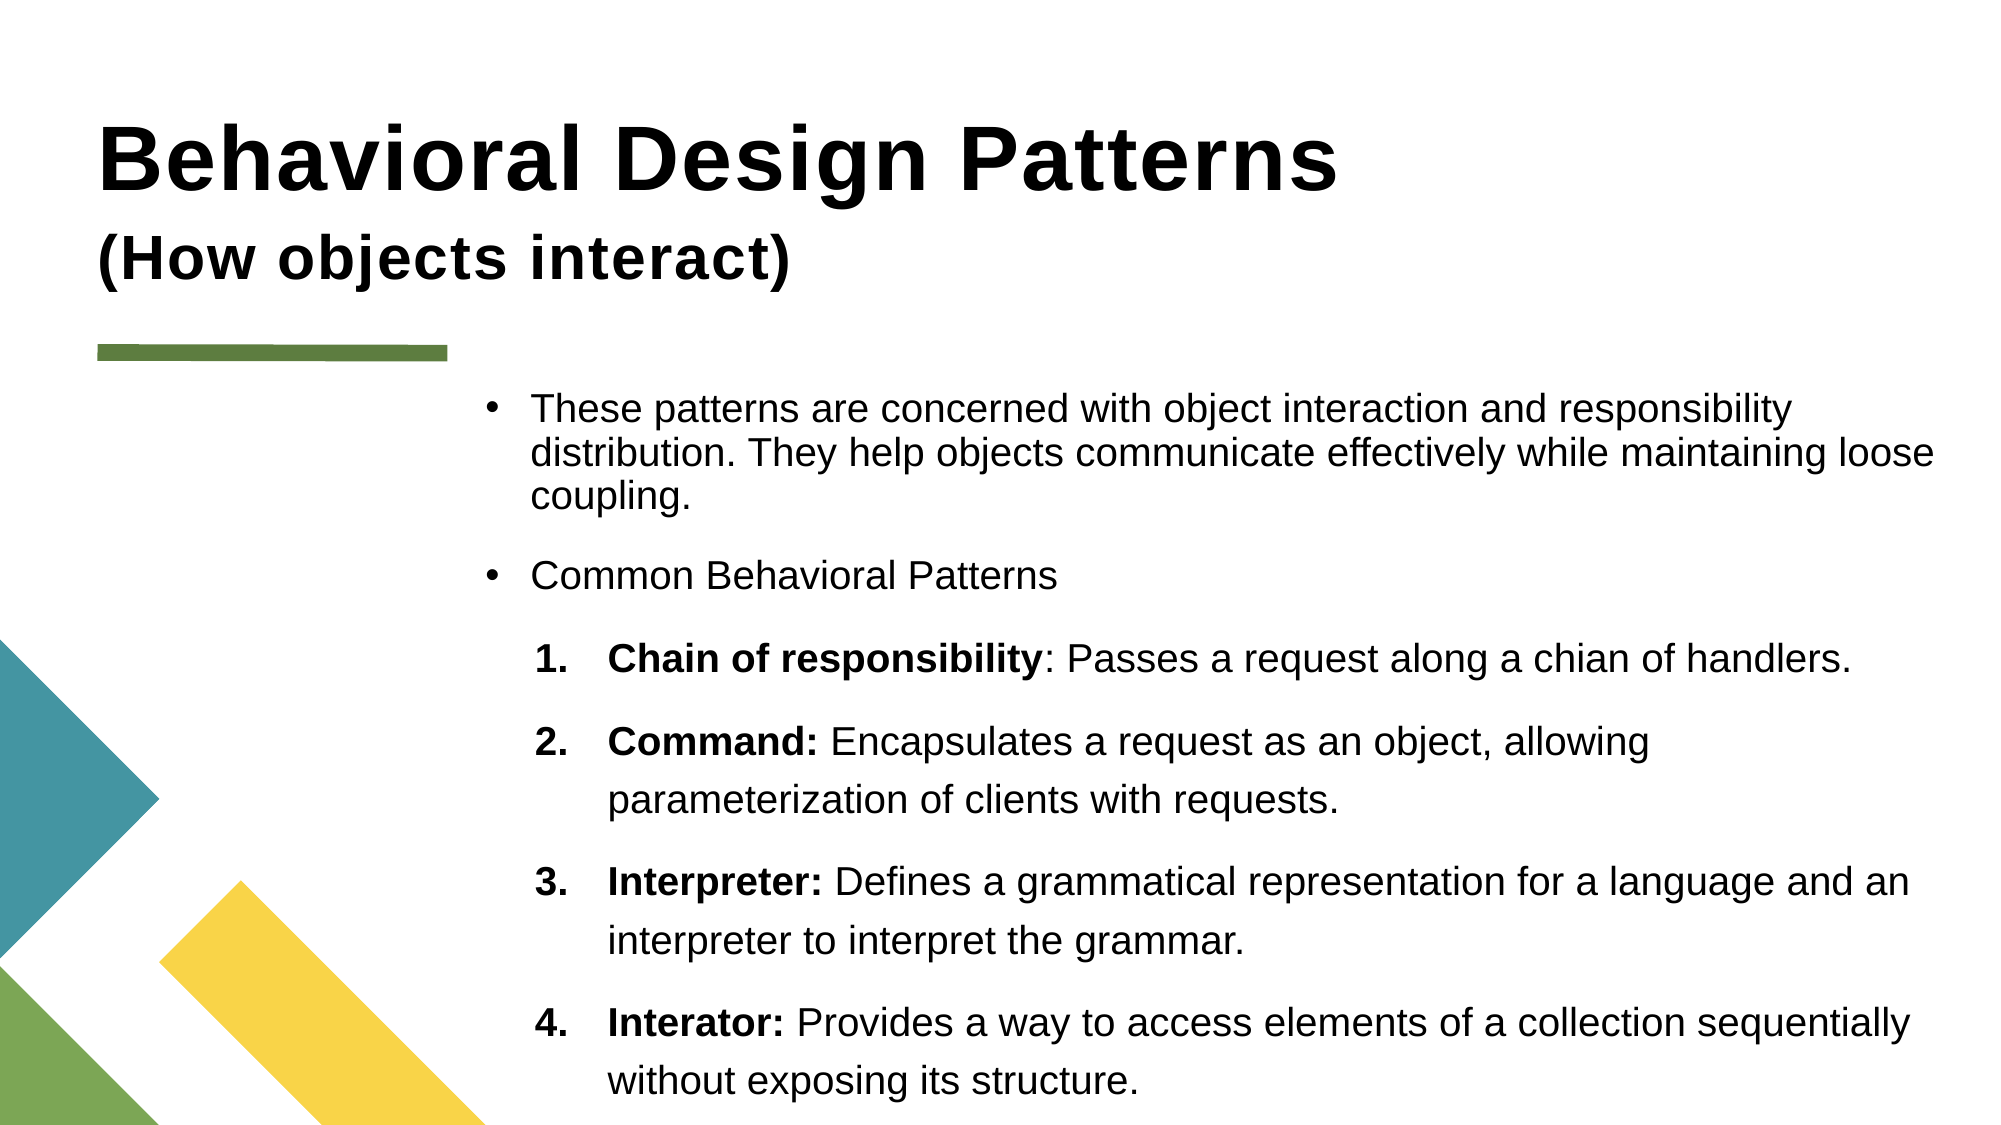

# Behavioral Design Patterns (How objects interact)
These patterns are concerned with object interaction and responsibility distribution. They help objects communicate effectively while maintaining loose coupling.
Common Behavioral Patterns
Chain of responsibility: Passes a request along a chian of handlers.
Command: Encapsulates a request as an object, allowing parameterization of clients with requests.
Interpreter: Defines a grammatical representation for a language and an interpreter to interpret the grammar.
Interator: Provides a way to access elements of a collection sequentially without exposing its structure.